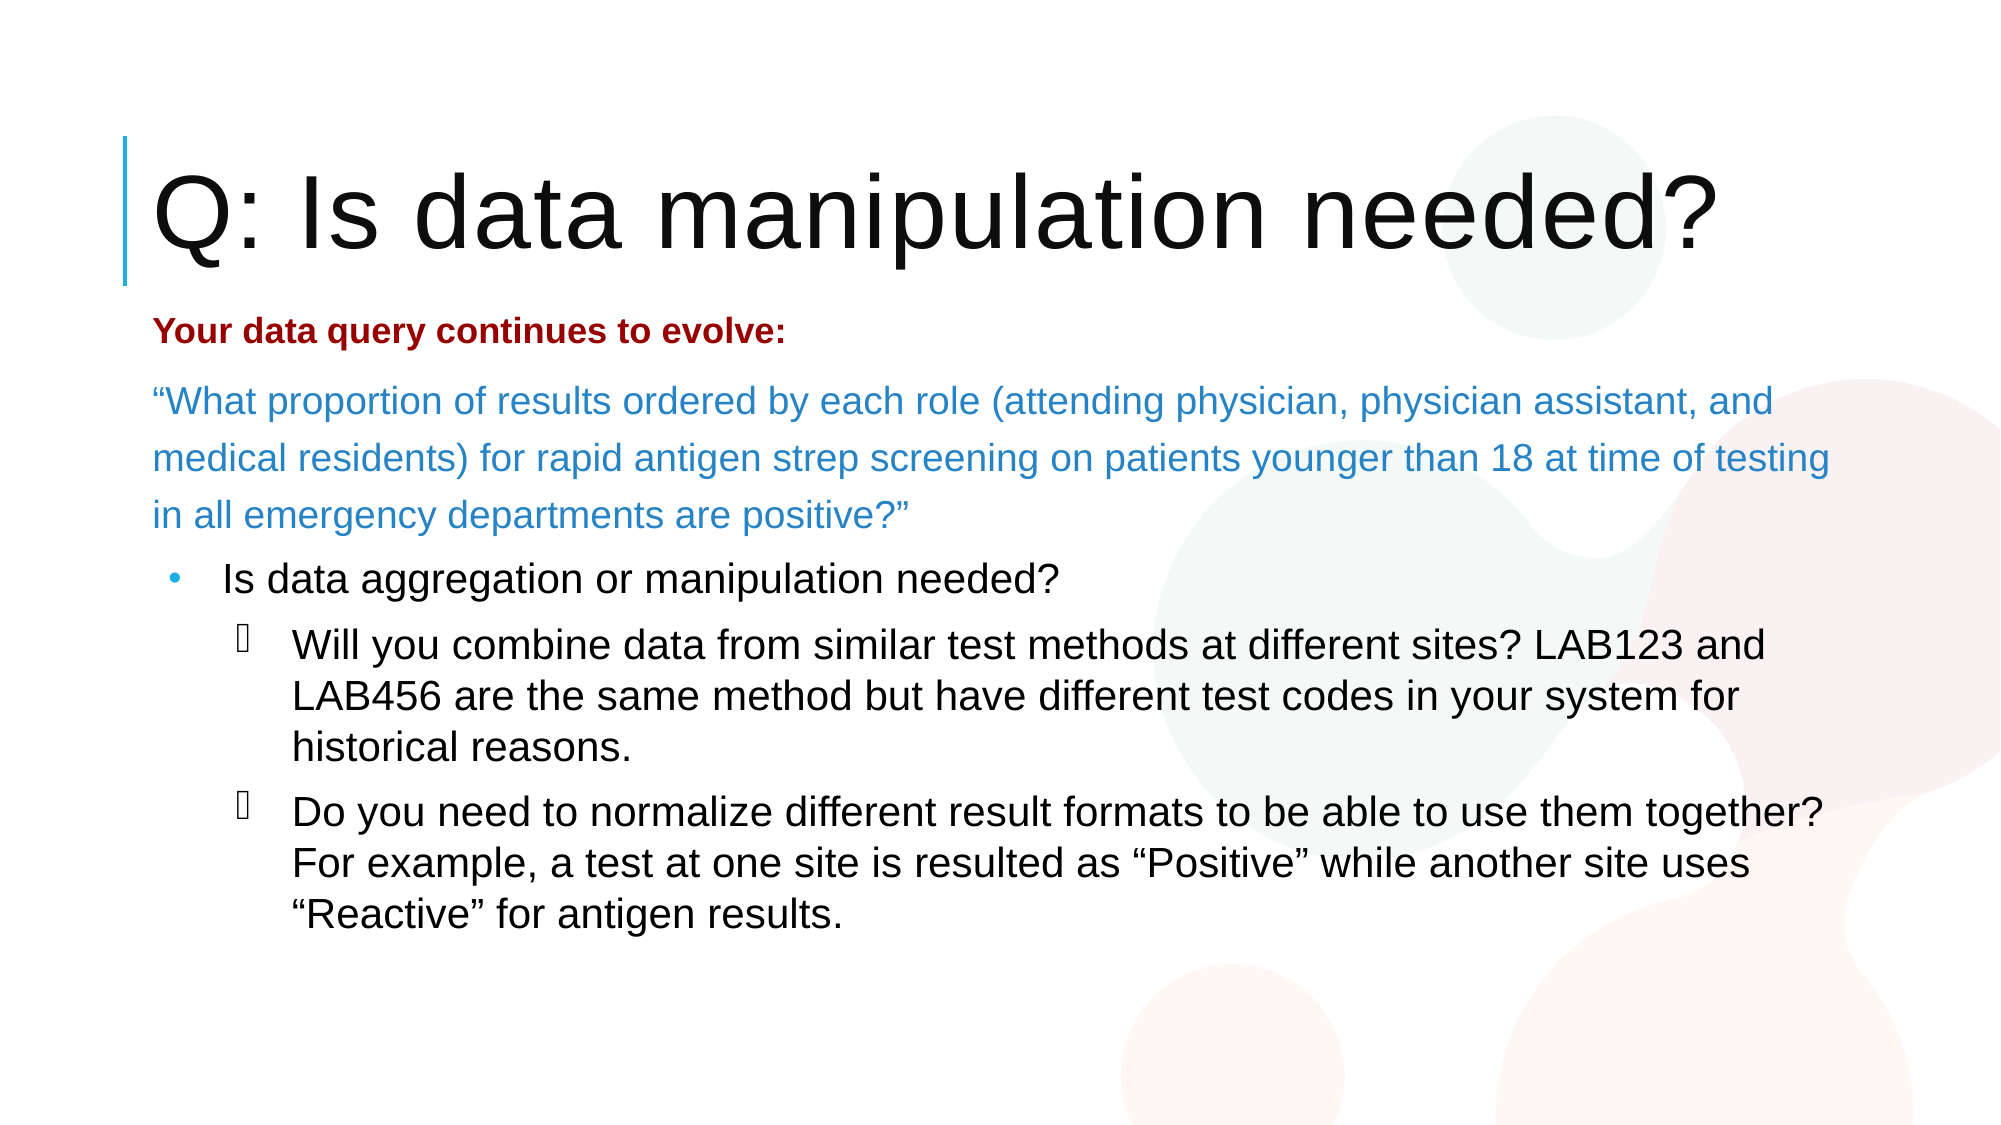

# Q: Is data manipulation needed?
Your data query continues to evolve:
“What proportion of results ordered by each role (attending physician, physician assistant, and medical residents) for rapid antigen strep screening on patients younger than 18 at time of testing in all emergency departments are positive?”
Is data aggregation or manipulation needed?
Will you combine data from similar test methods at different sites? LAB123 and LAB456 are the same method but have different test codes in your system for historical reasons.
Do you need to normalize different result formats to be able to use them together? For example, a test at one site is resulted as “Positive” while another site uses “Reactive” for antigen results.